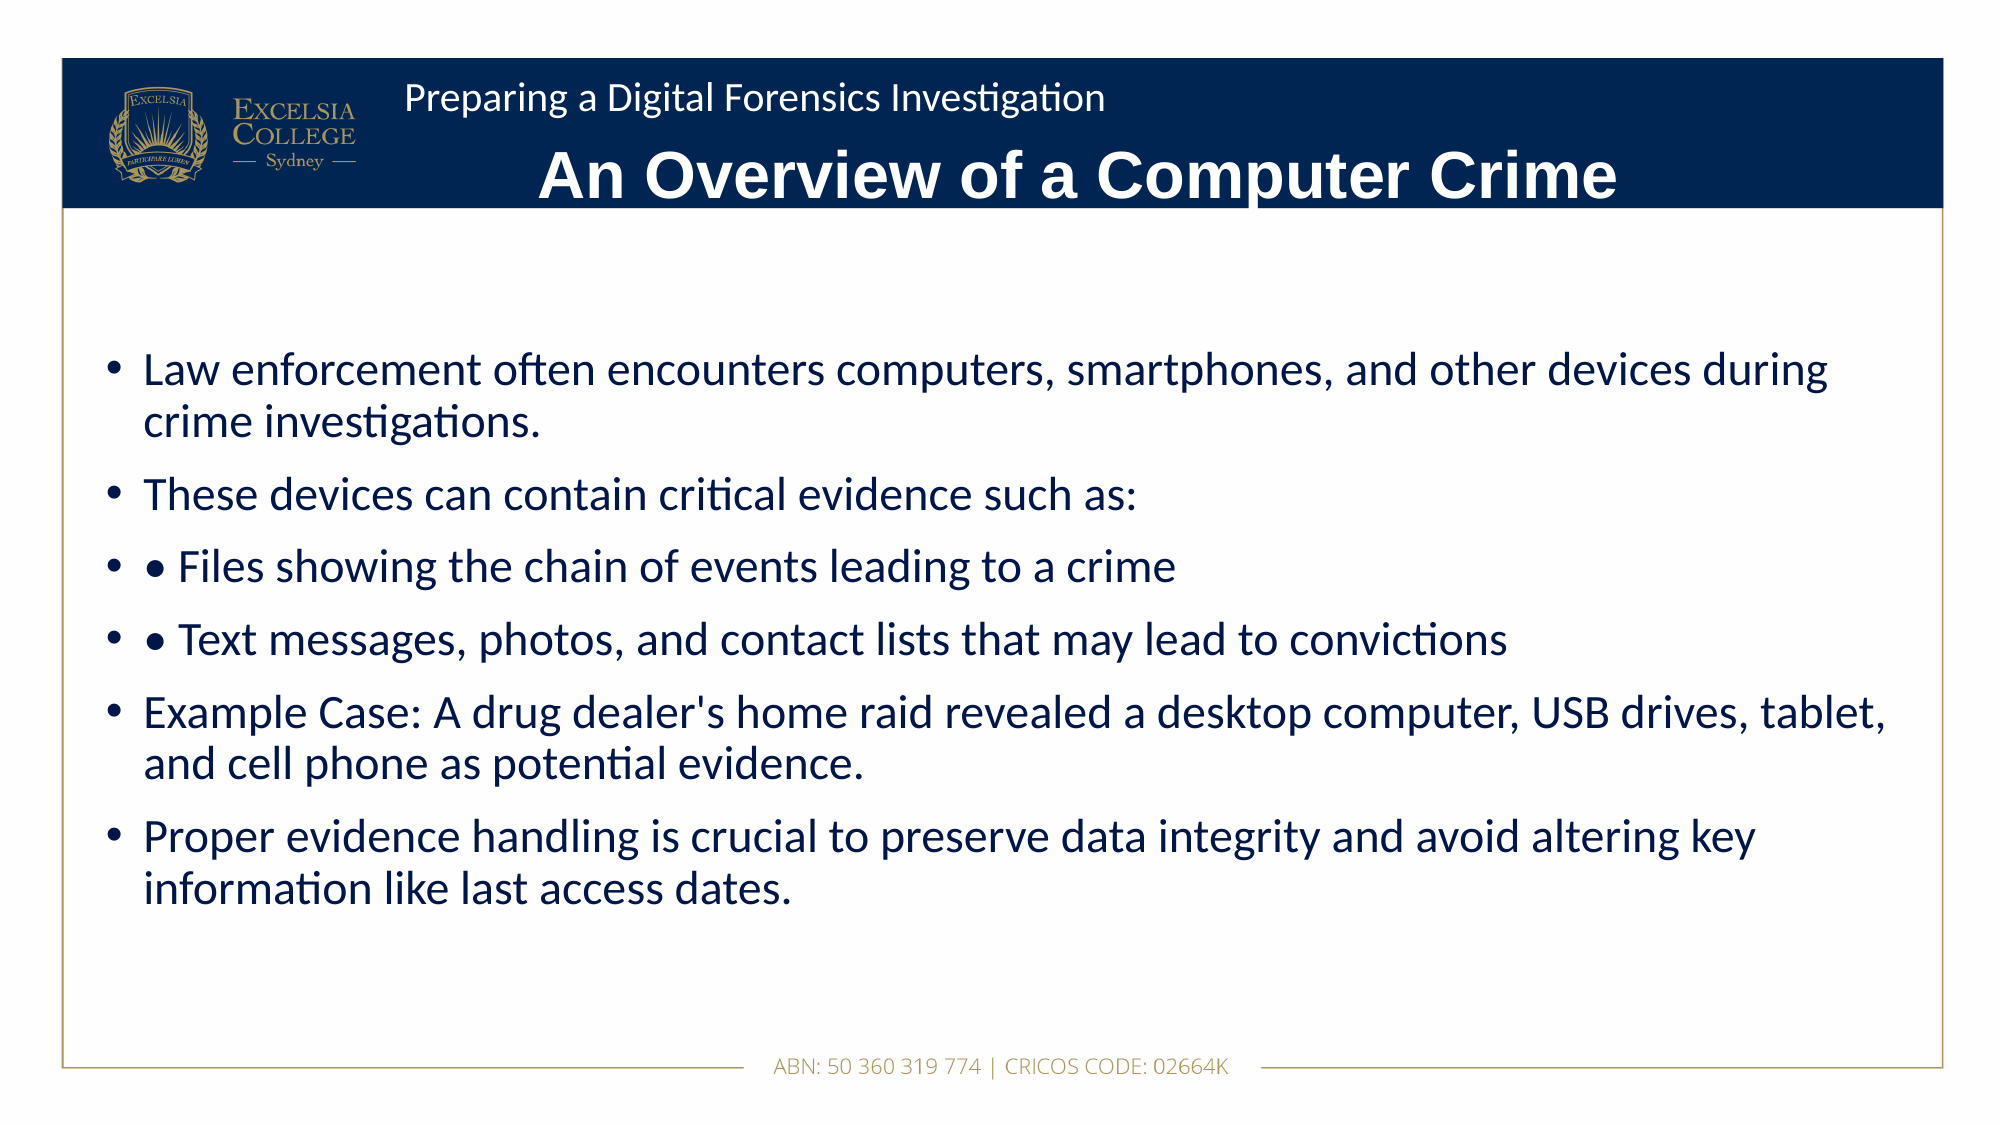

# Preparing a Digital Forensics Investigation
An Overview of a Computer Crime
Law enforcement often encounters computers, smartphones, and other devices during crime investigations.
These devices can contain critical evidence such as:
• Files showing the chain of events leading to a crime
• Text messages, photos, and contact lists that may lead to convictions
Example Case: A drug dealer's home raid revealed a desktop computer, USB drives, tablet, and cell phone as potential evidence.
Proper evidence handling is crucial to preserve data integrity and avoid altering key information like last access dates.